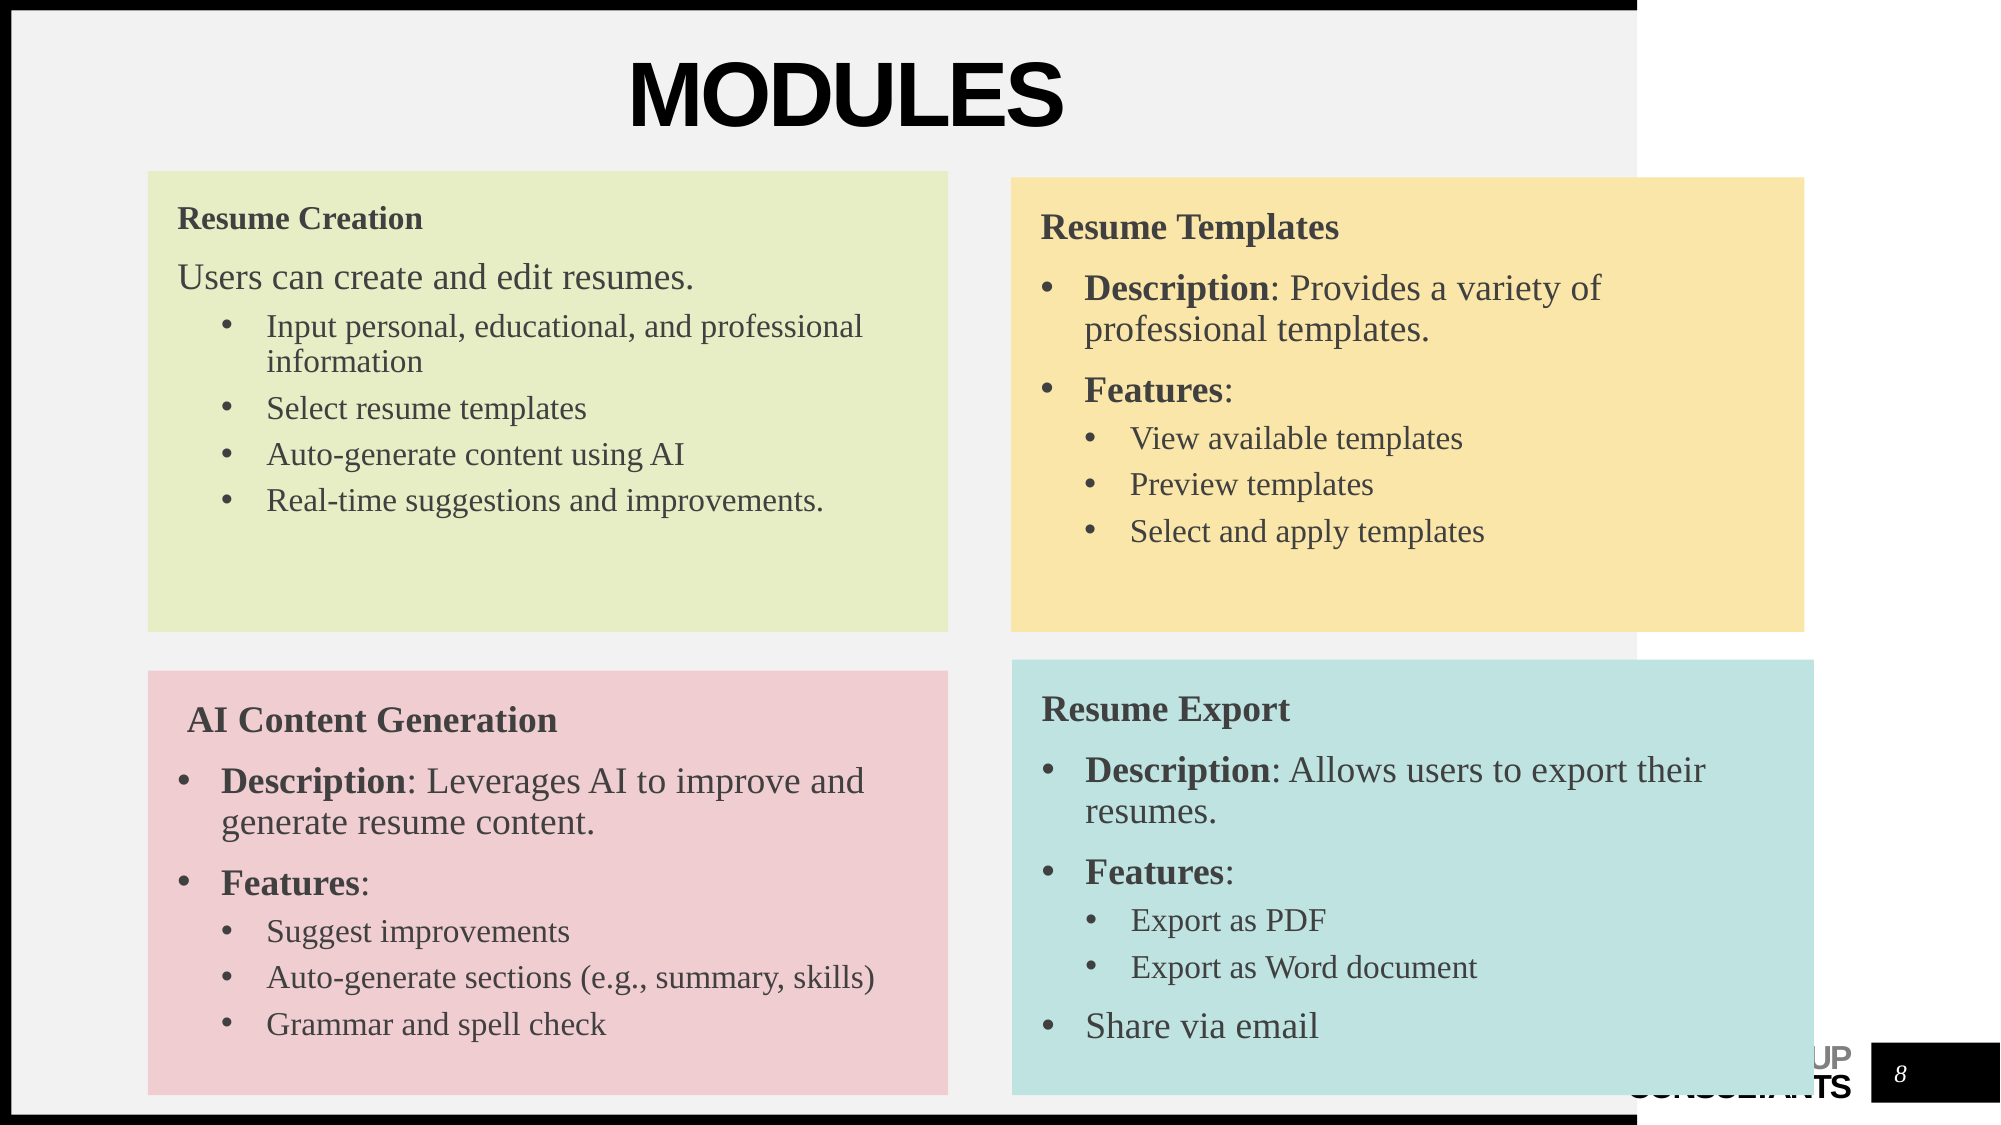

# Modules
Resume Creation
Users can create and edit resumes.
Input personal, educational, and professional information
Select resume templates
Auto-generate content using AI
Real-time suggestions and improvements.
Resume Templates
Description: Provides a variety of professional templates.
Features:
View available templates
Preview templates
Select and apply templates

Resume Export
Description: Allows users to export their resumes.
Features:
Export as PDF
Export as Word document
Share via email
 AI Content Generation
Description: Leverages AI to improve and generate resume content.
Features:
Suggest improvements
Auto-generate sections (e.g., summary, skills)
Grammar and spell check
8